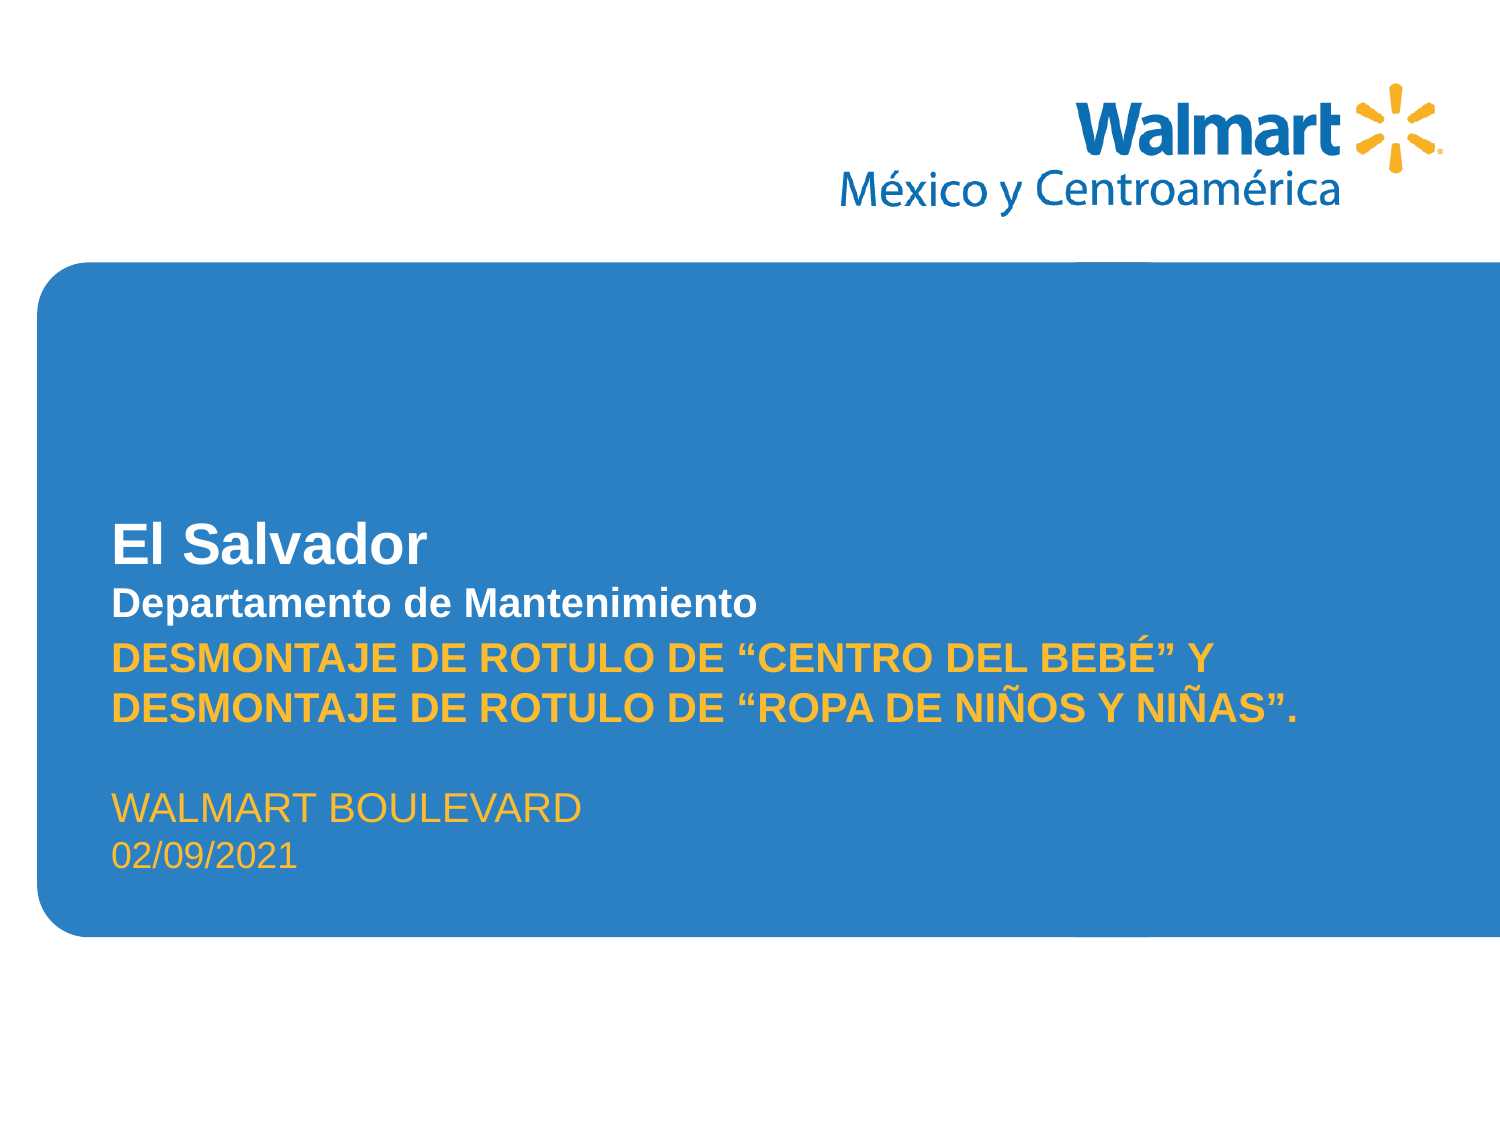

DESMONTAJE DE ROTULO DE “CENTRO DEL BEBÉ” Y DESMONTAJE DE ROTULO DE “ROPA DE NIÑOS Y NIÑAS”.

WALMART BOULEVARD
02/09/2021

# El Salvador Departamento de Mantenimiento